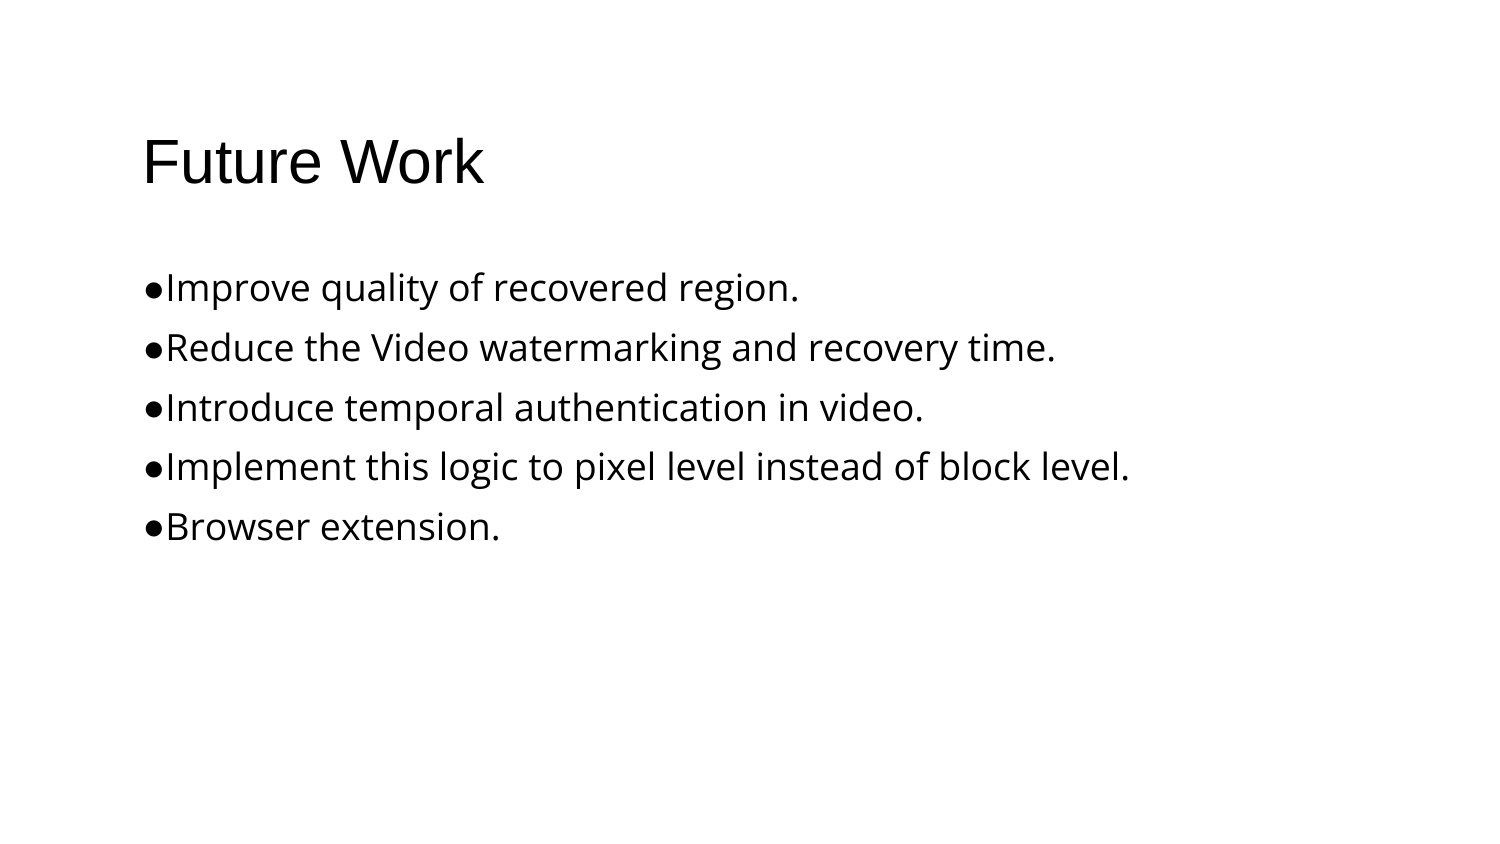

# Future Work
Improve quality of recovered region.
Reduce the Video watermarking and recovery time.
Introduce temporal authentication in video.
Implement this logic to pixel level instead of block level.
Browser extension.